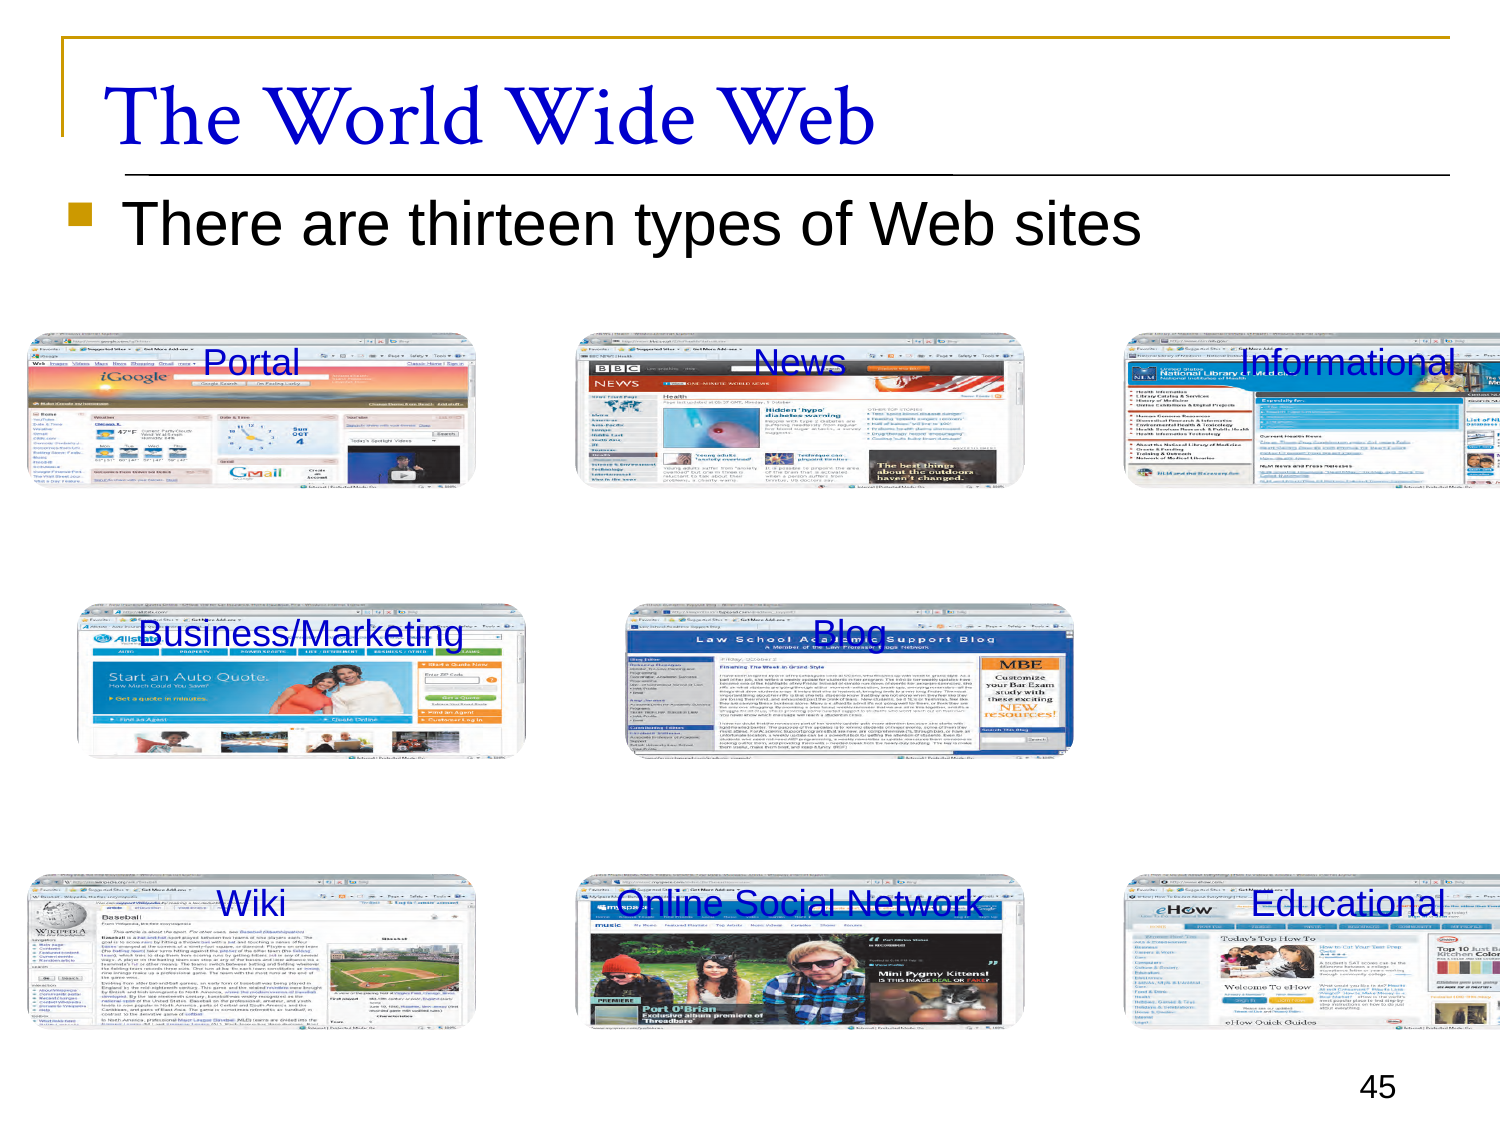

# The World Wide Web
There are thirteen types of Web sites
Portal
News
Informational
Business/Marketing
Blog
Online Social Network
Educational
Wiki